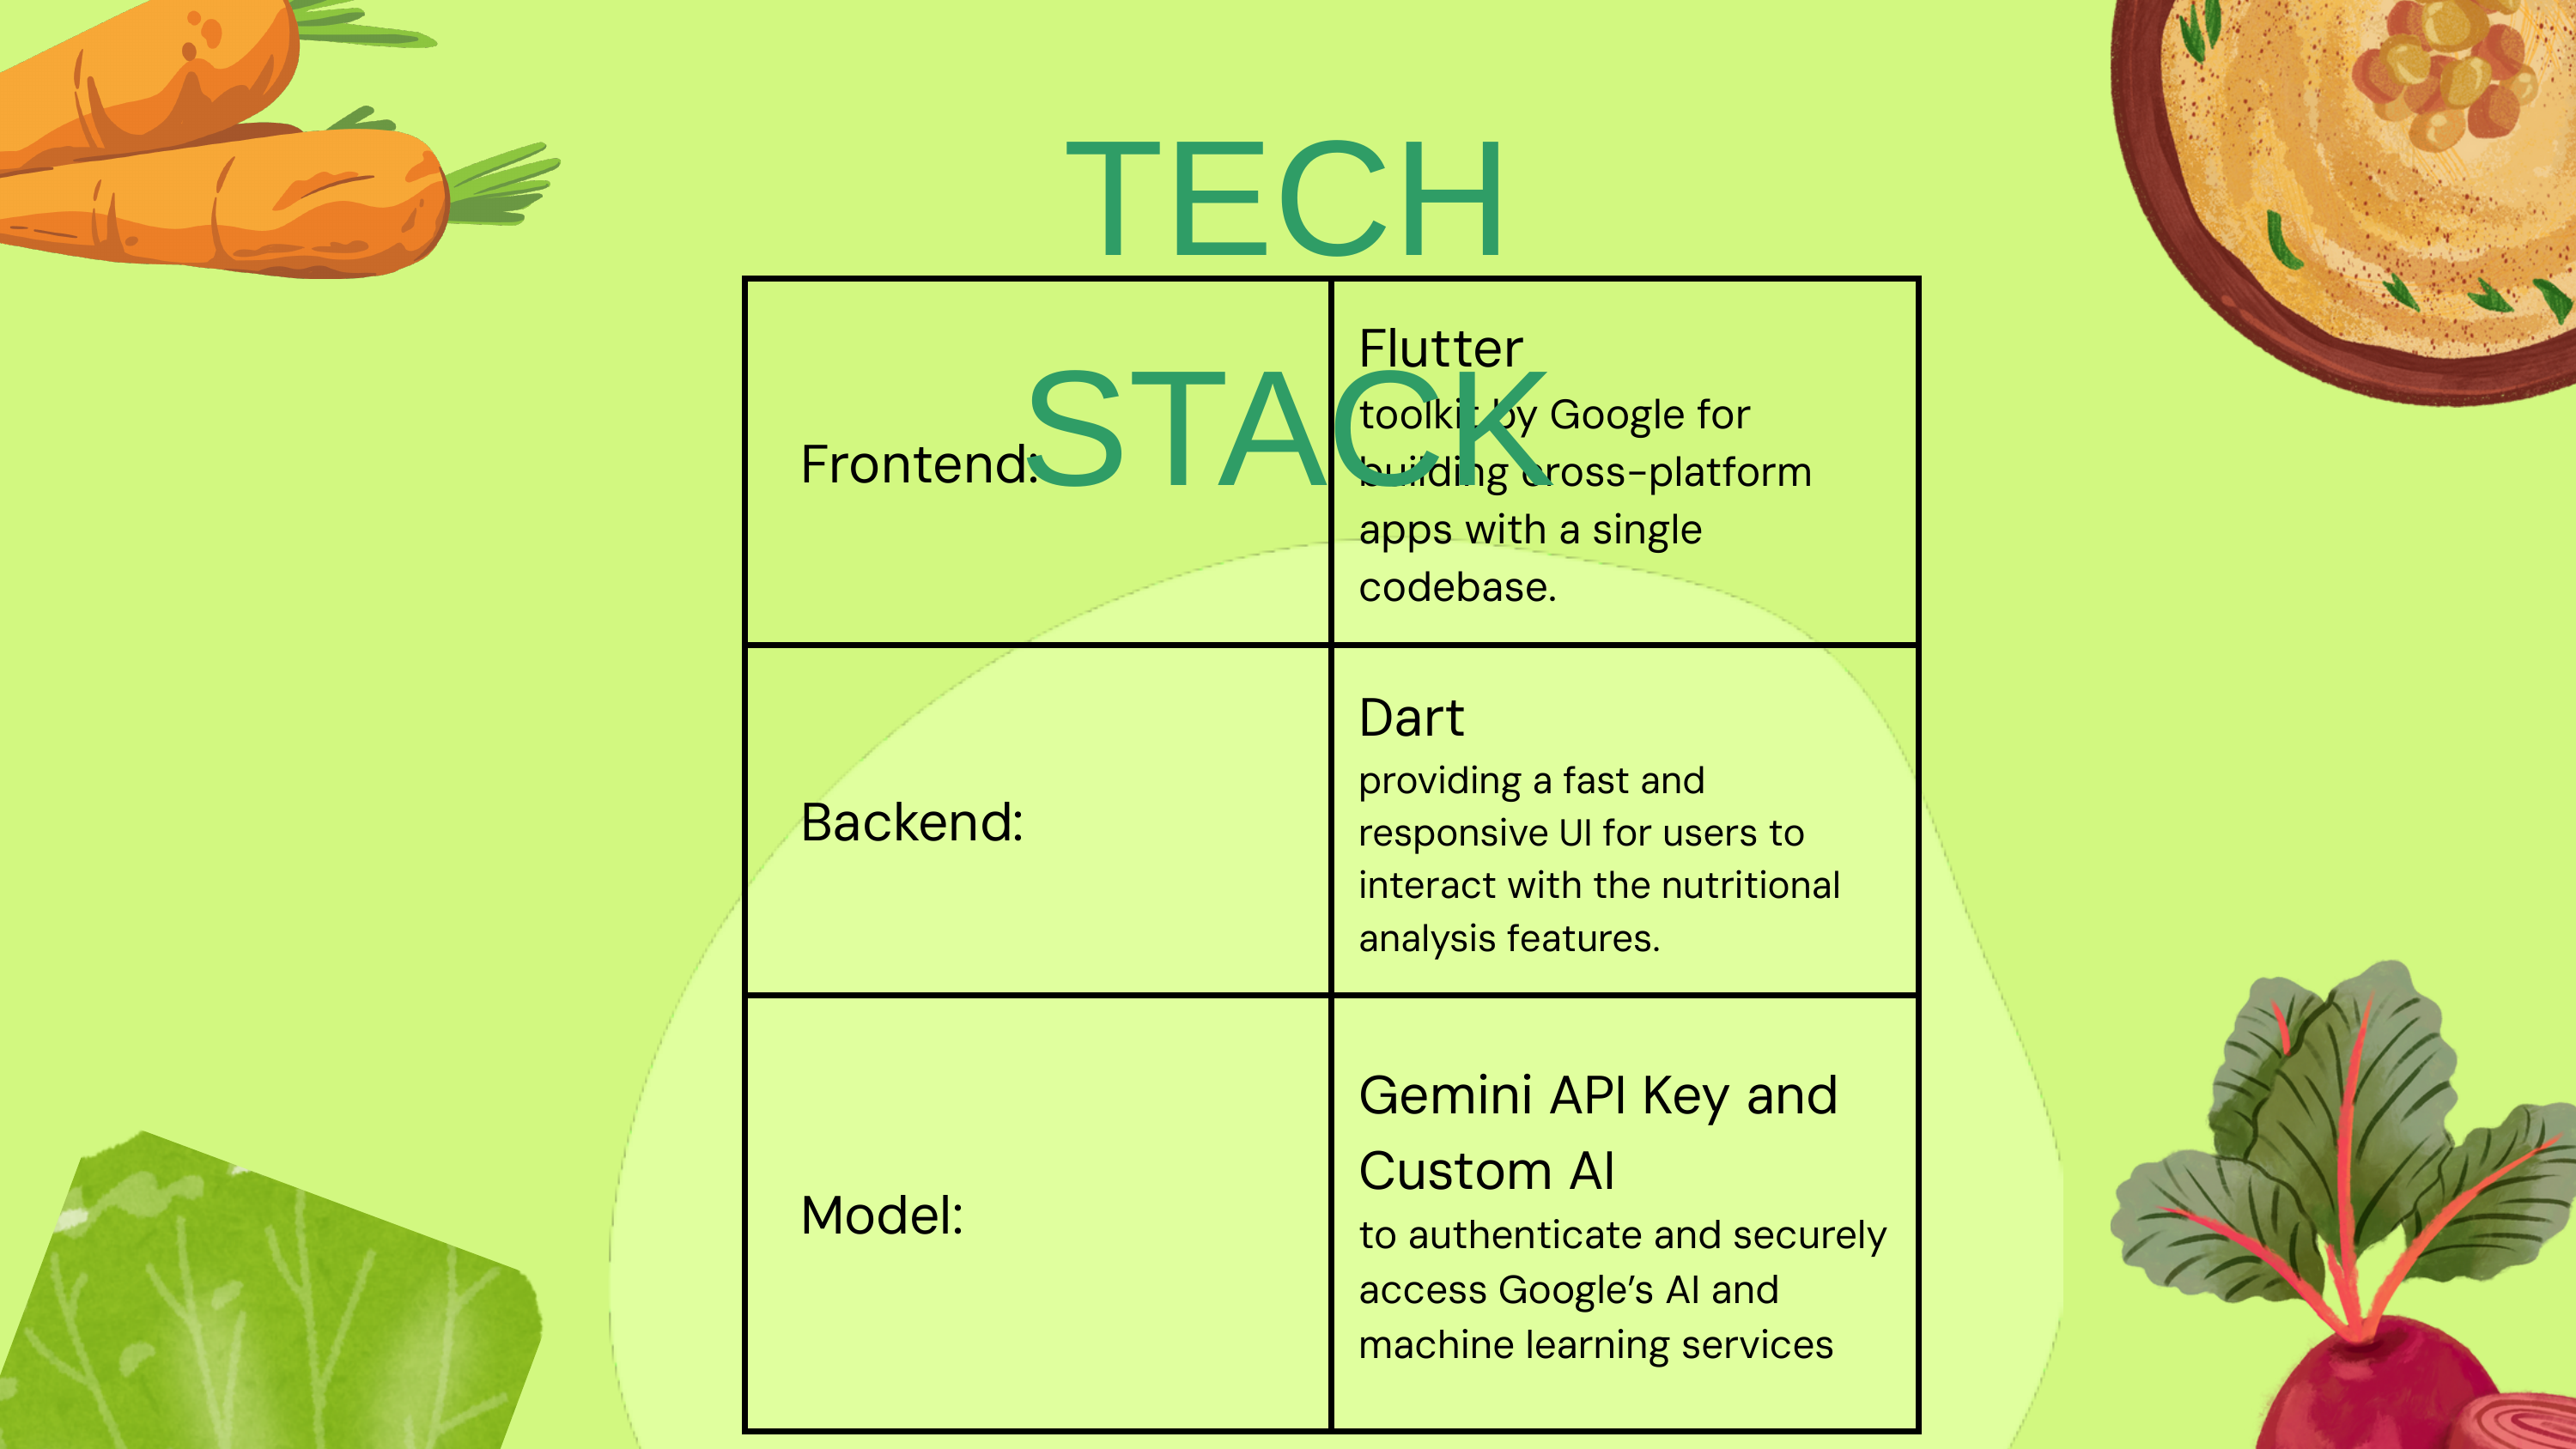

TECH STACK
| Frontend: | Flutter toolkit by Google for building cross-platform apps with a single codebase. |
| --- | --- |
| Backend: | Dart providing a fast and responsive UI for users to interact with the nutritional analysis features. |
| Model: | Gemini API Key and Custom AI to authenticate and securely access Google’s AI and machine learning services |